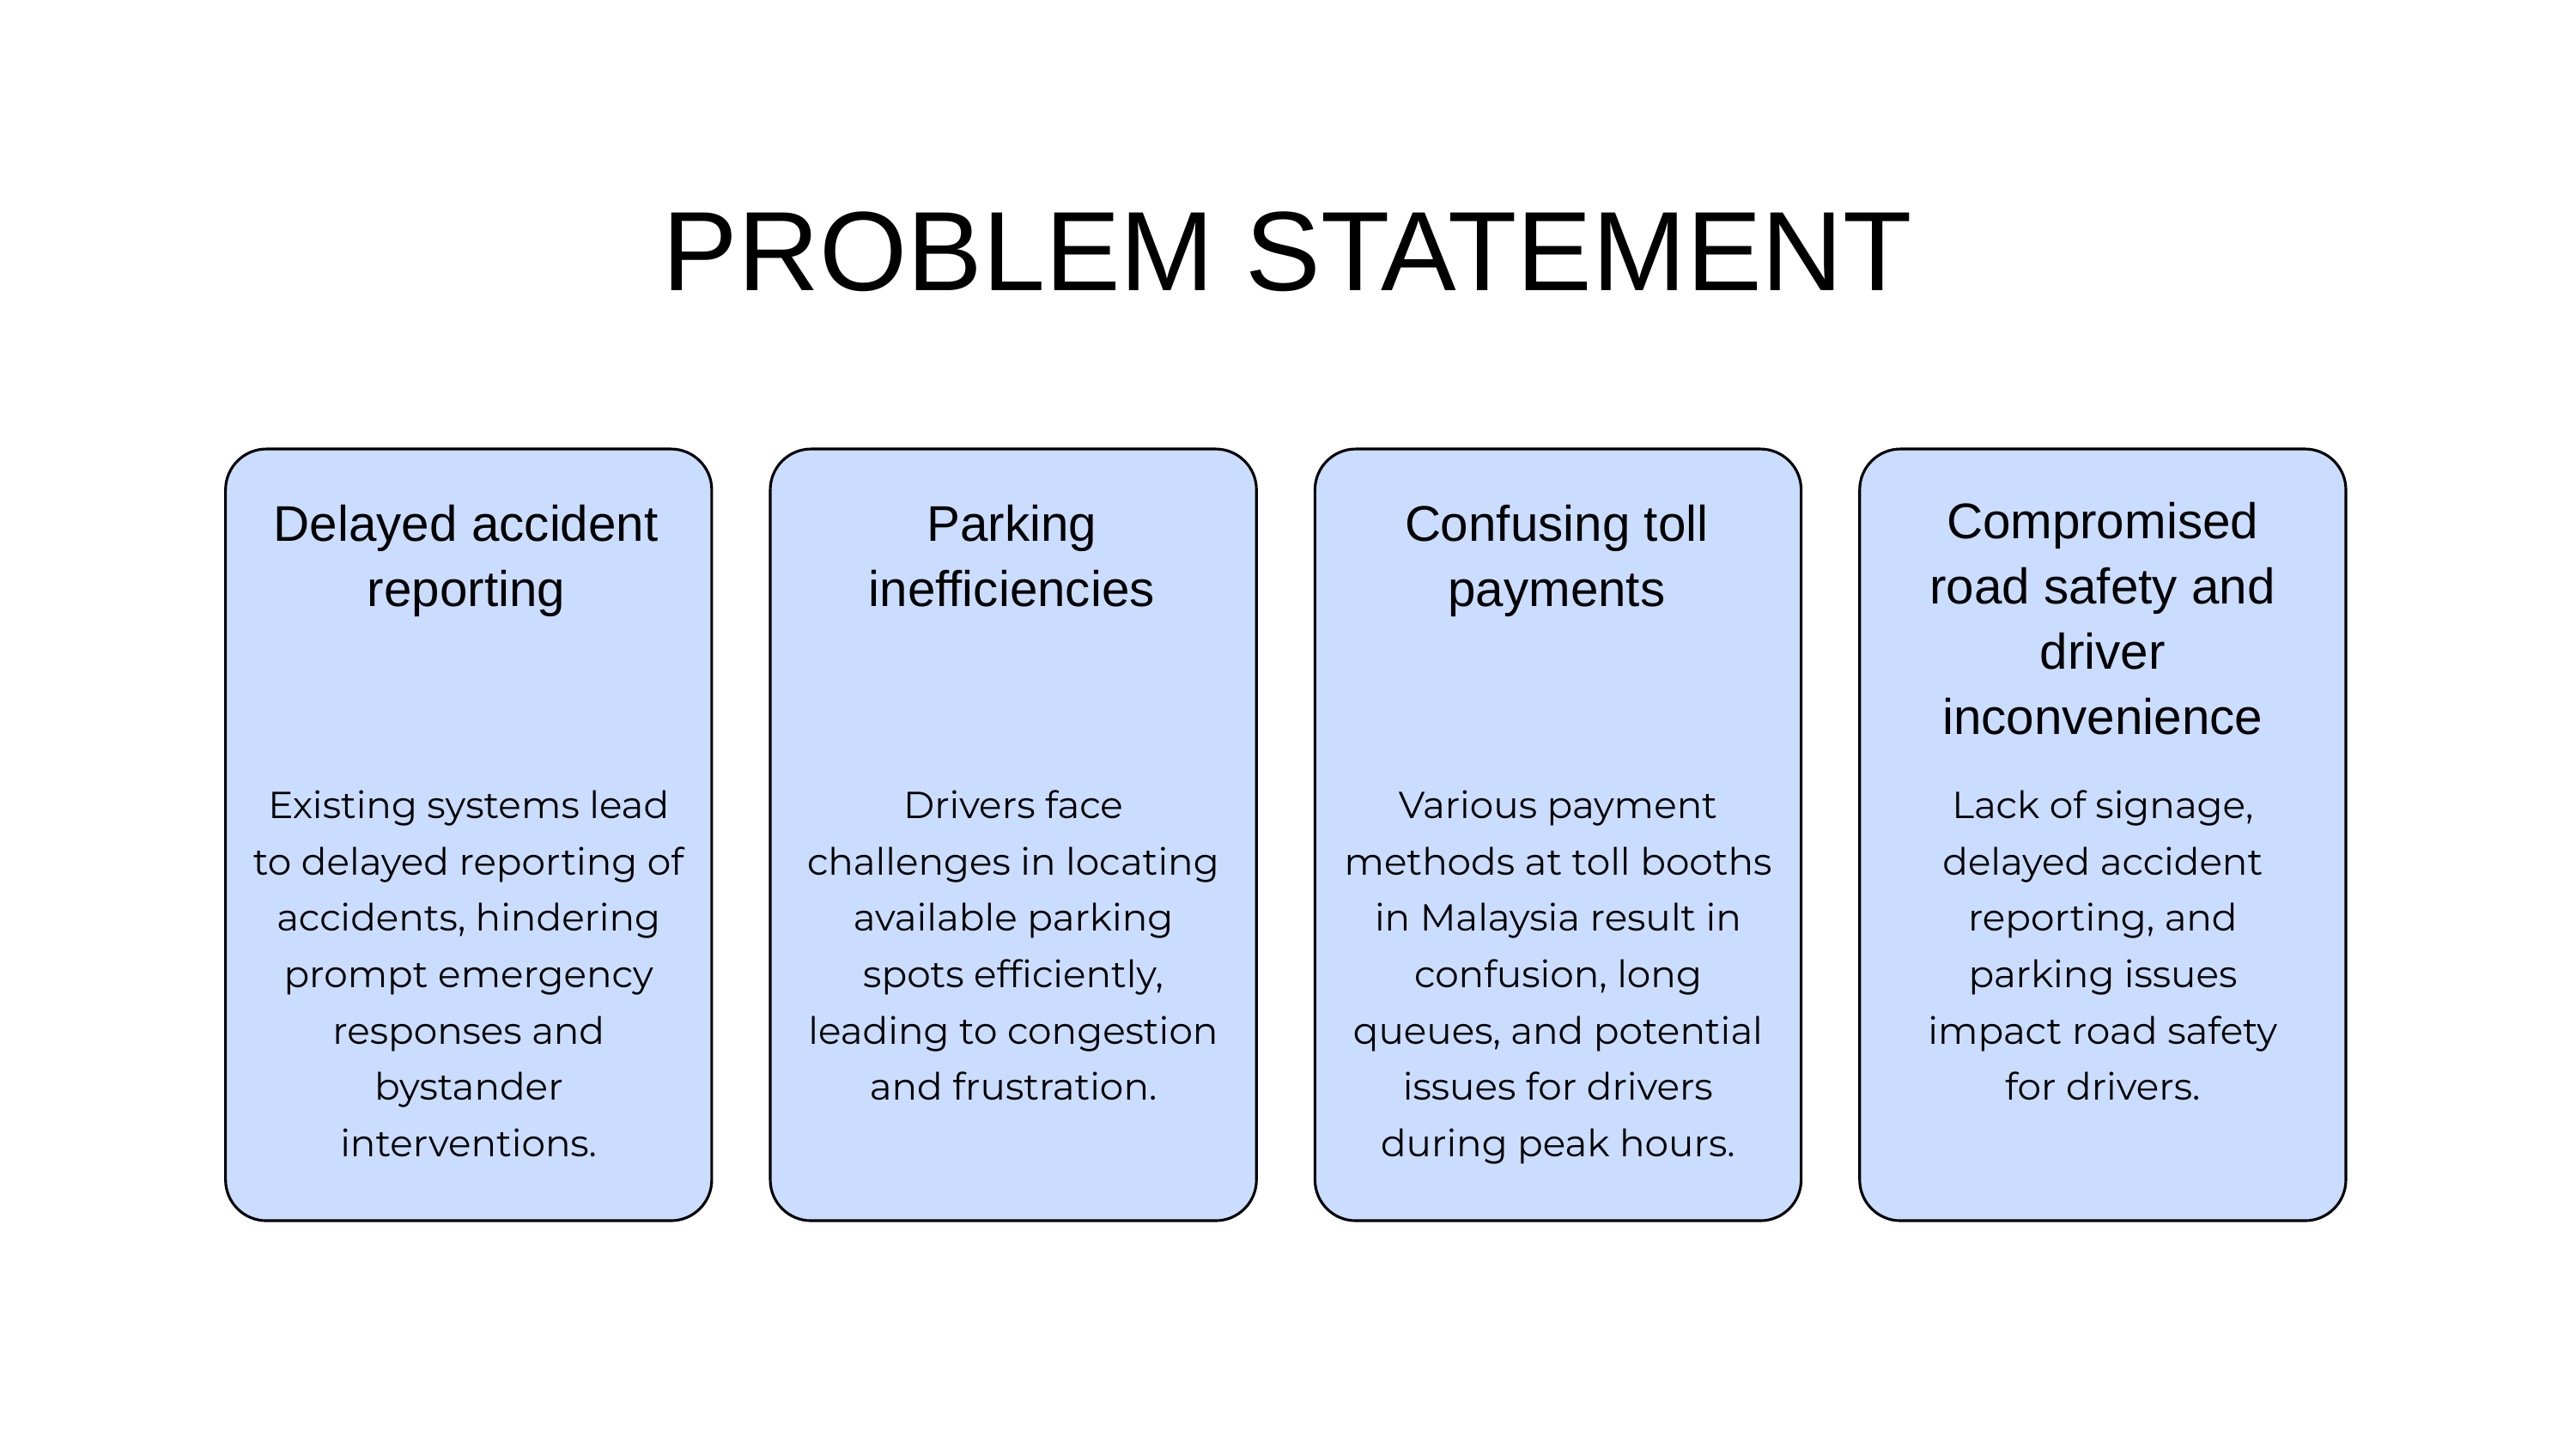

PROBLEM STATEMENT

Compromised road safety and driver inconvenience
Delayed accident reporting
Parking inefficiencies
Confusing toll payments
Existing systems lead to delayed reporting of accidents, hindering prompt emergency responses and bystander interventions.
Drivers face challenges in locating available parking spots efficiently, leading to congestion and frustration.
Various payment methods at toll booths in Malaysia result in confusion, long queues, and potential issues for drivers during peak hours.
Lack of signage, delayed accident reporting, and parking issues impact road safety for drivers.